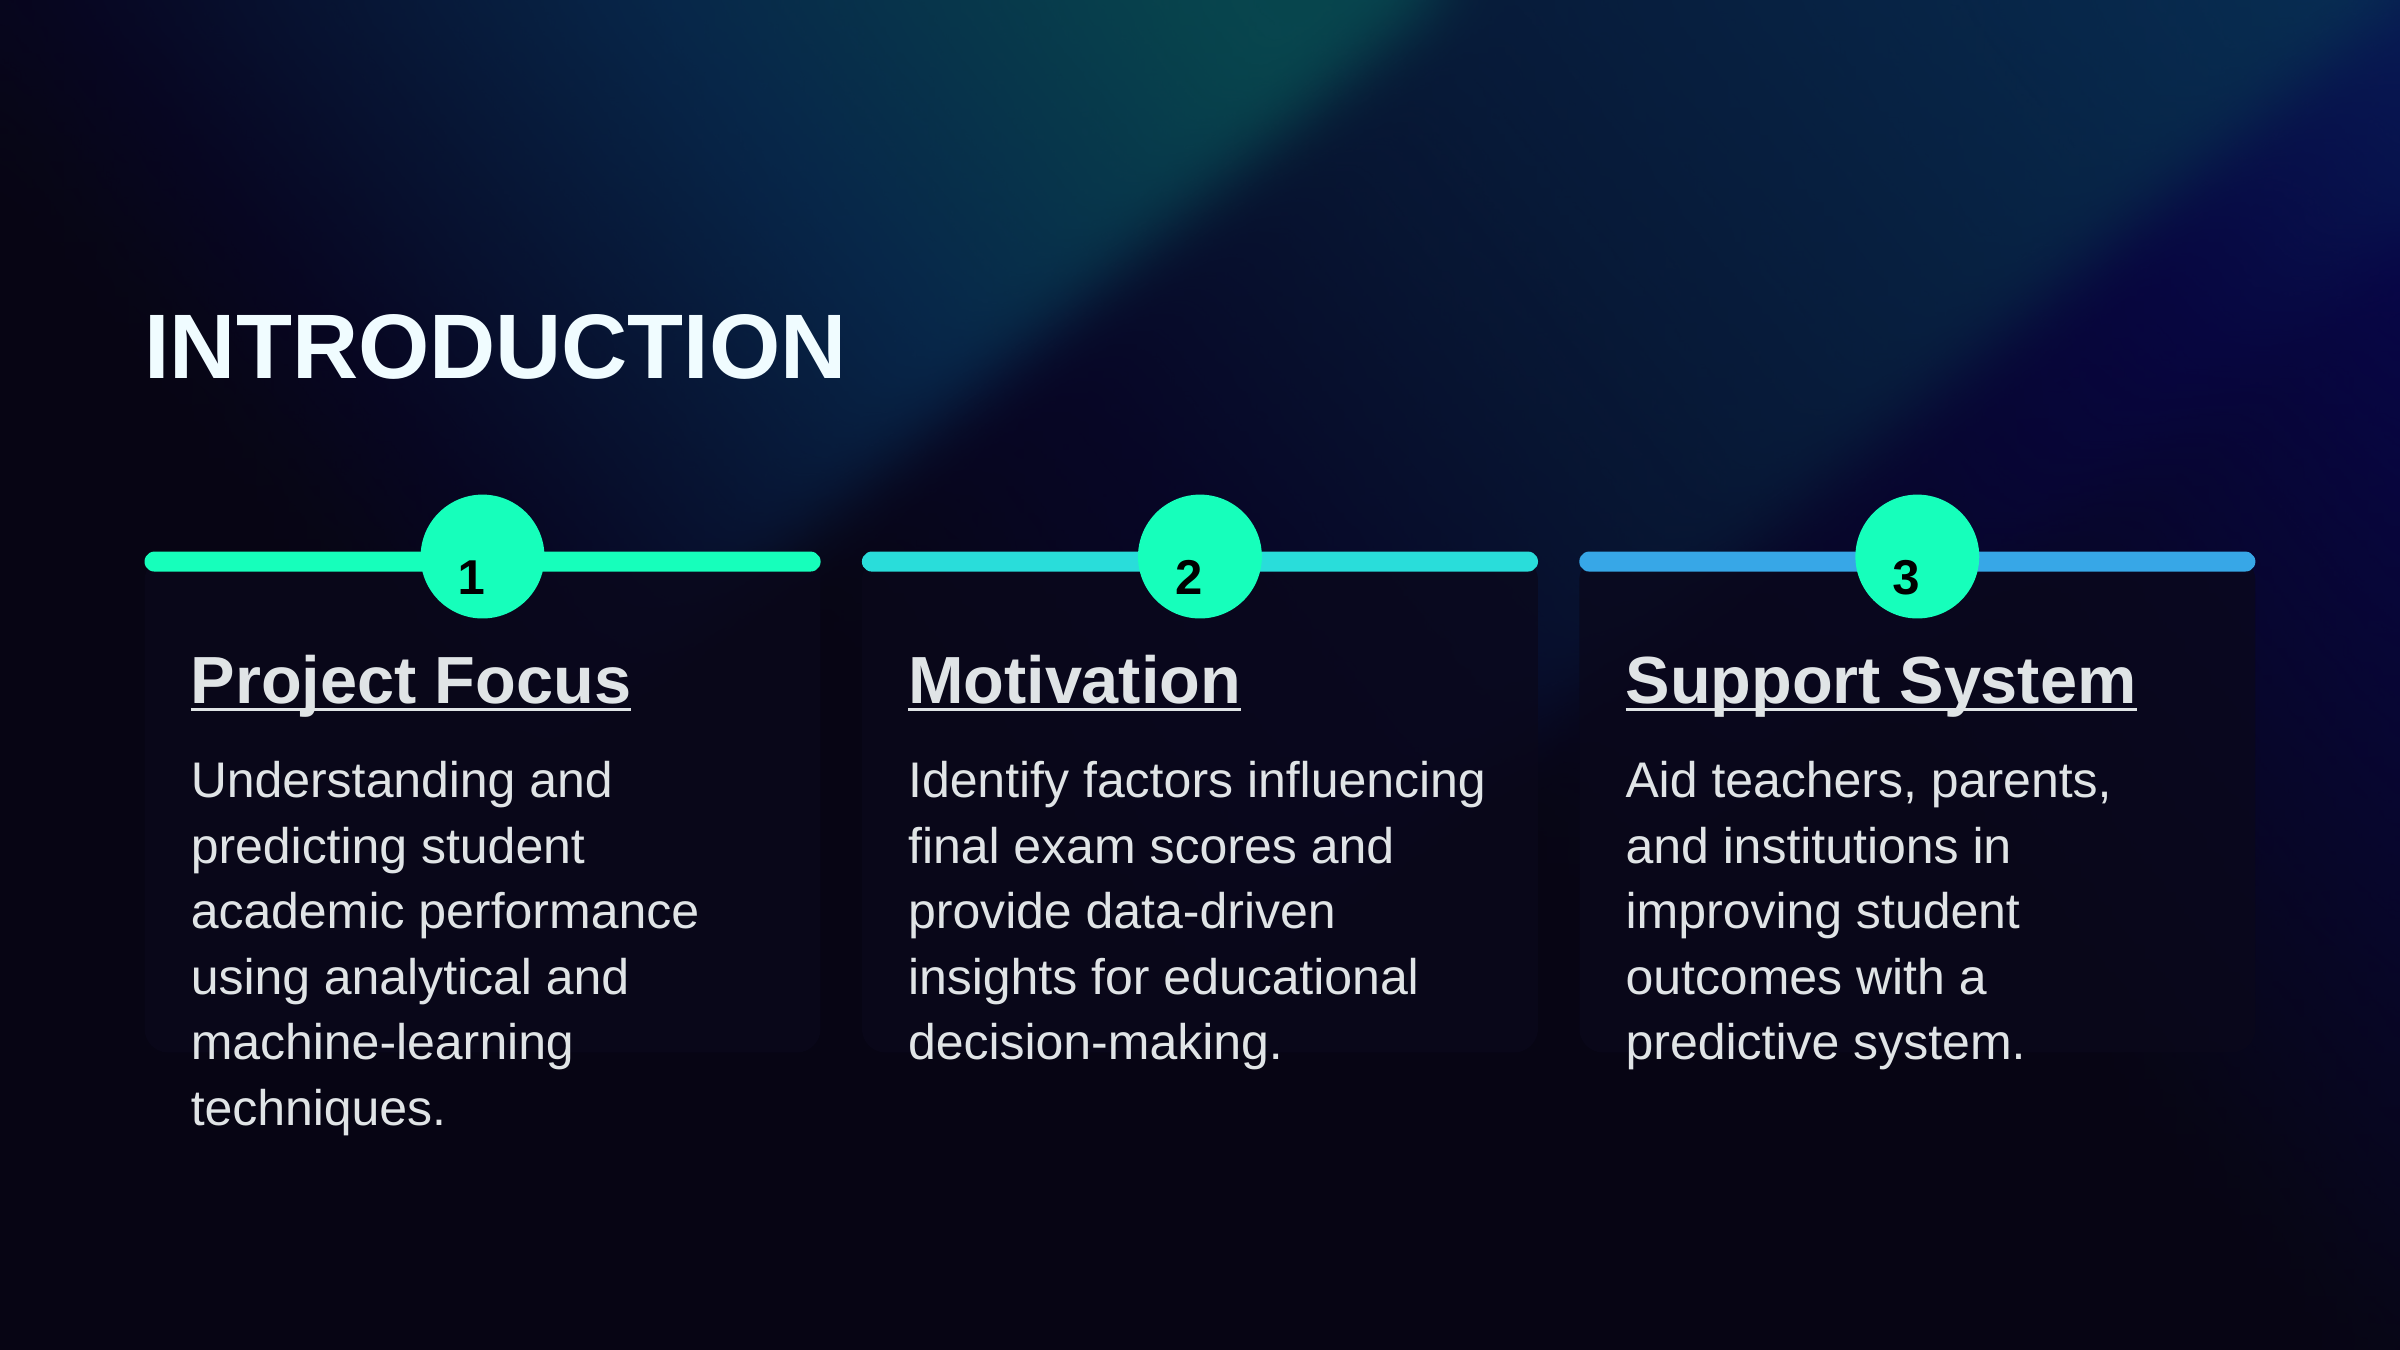

INTRODUCTION

1
2
3

Project Focus
Motivation
Support System
Understanding and predicting student academic performance using analytical and machine-learning techniques.
Identify factors influencing final exam scores and provide data-driven insights for educational decision-making.
Aid teachers, parents, and institutions in improving student outcomes with a predictive system.